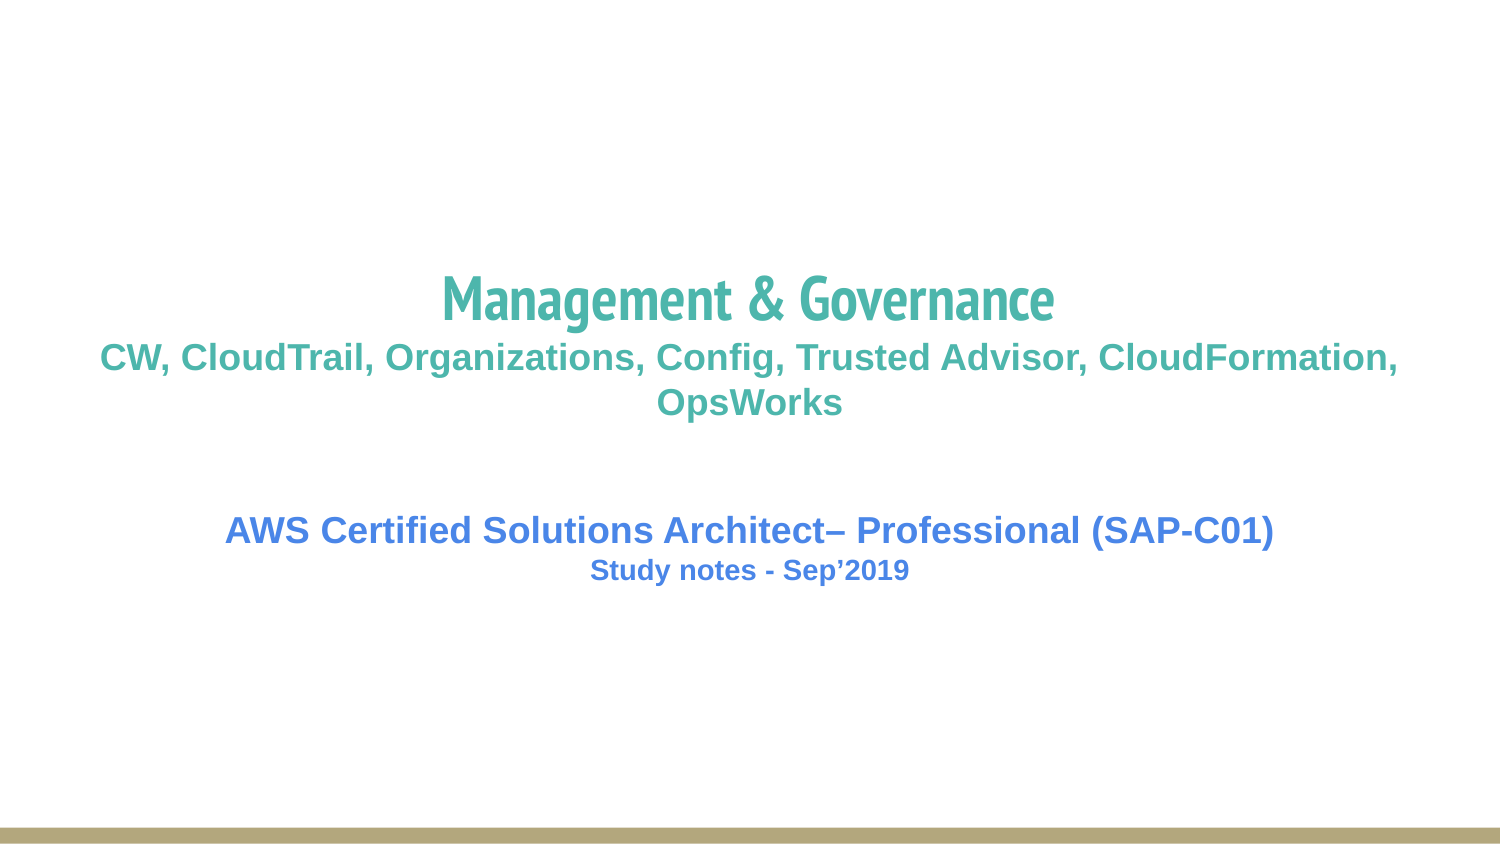

# Management & Governance
CW, CloudTrail, Organizations, Config, Trusted Advisor, CloudFormation, OpsWorks
AWS Certified Solutions Architect– Professional (SAP-C01)
Study notes - Sep’2019